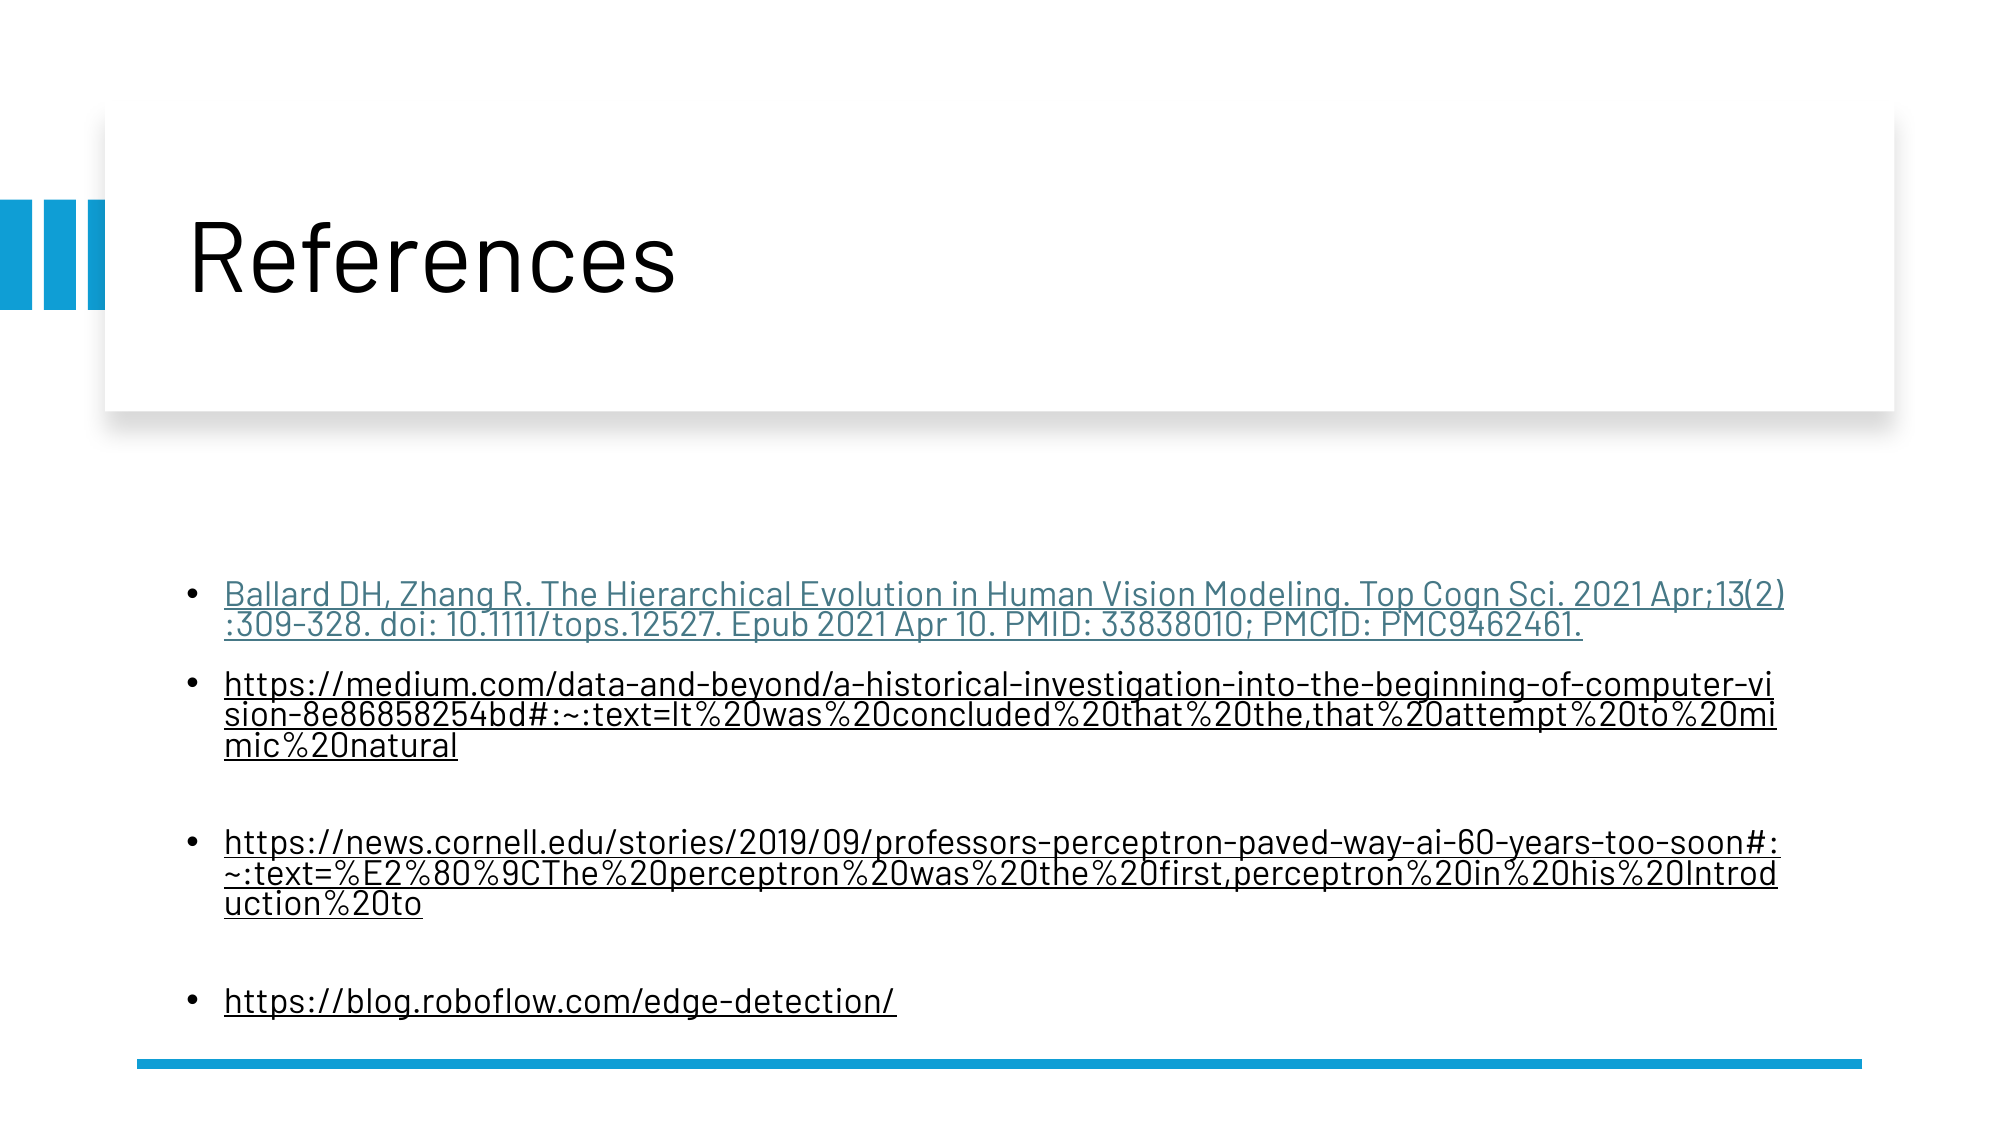

# References

Ballard DH, Zhang R. The Hierarchical Evolution in Human Vision Modeling. Top Cogn Sci. 2021 Apr;13(2):309-328. doi: 10.1111/tops.12527. Epub 2021 Apr 10. PMID: 33838010; PMCID: PMC9462461.
https://medium.com/data-and-beyond/a-historical-investigation-into-the-beginning-of-computer-vision-8e86858254bd#:~:text=It%20was%20concluded%20that%20the,that%20attempt%20to%20mimic%20natural
https://news.cornell.edu/stories/2019/09/professors-perceptron-paved-way-ai-60-years-too-soon#:~:text=%E2%80%9CThe%20perceptron%20was%20the%20first,perceptron%20in%20his%20Introduction%20to
https://blog.roboflow.com/edge-detection/